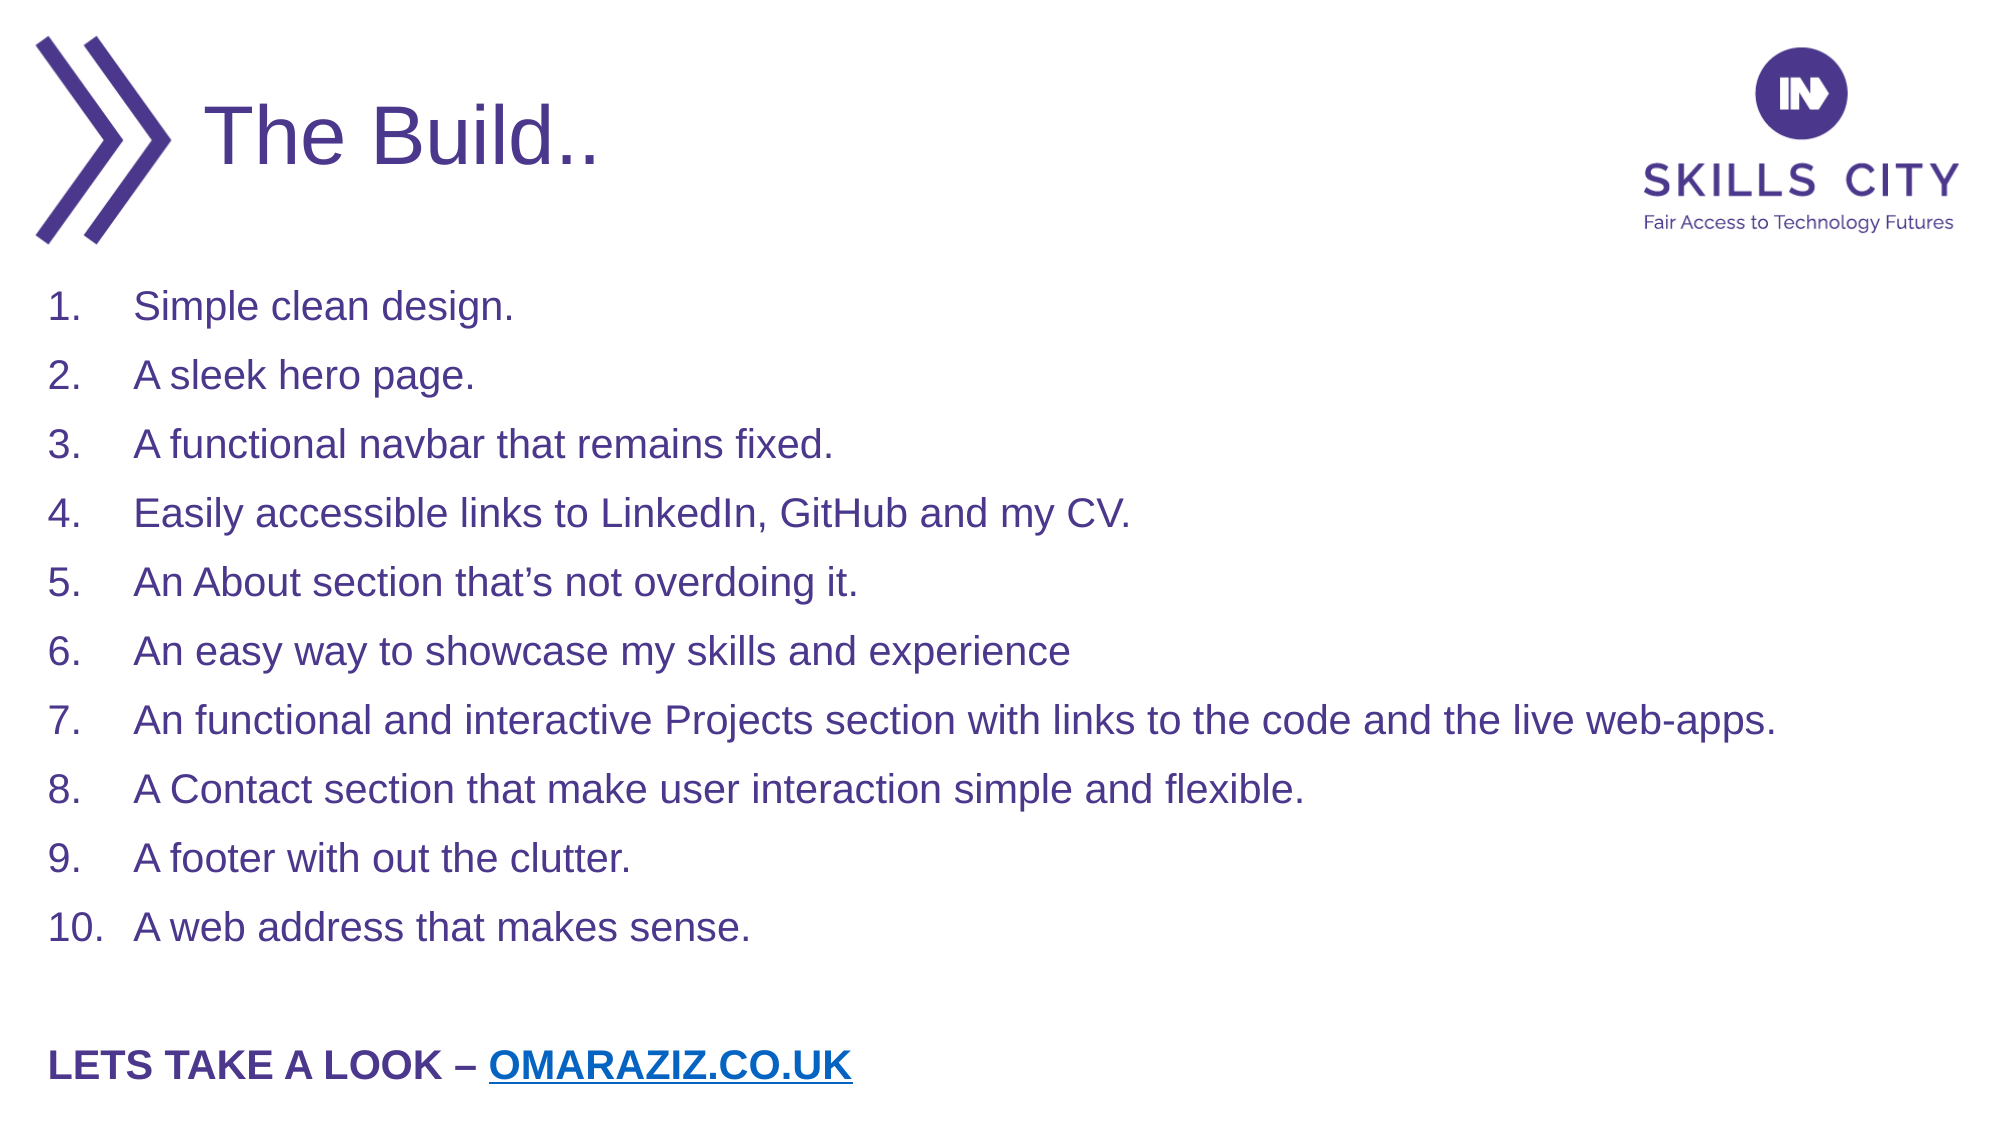

# The Build..
Simple clean design.
A sleek hero page.
A functional navbar that remains fixed.
Easily accessible links to LinkedIn, GitHub and my CV.
An About section that’s not overdoing it.
An easy way to showcase my skills and experience
An functional and interactive Projects section with links to the code and the live web-apps.
A Contact section that make user interaction simple and flexible.
A footer with out the clutter.
A web address that makes sense.

LETS TAKE A LOOK – OMARAZIZ.CO.UK